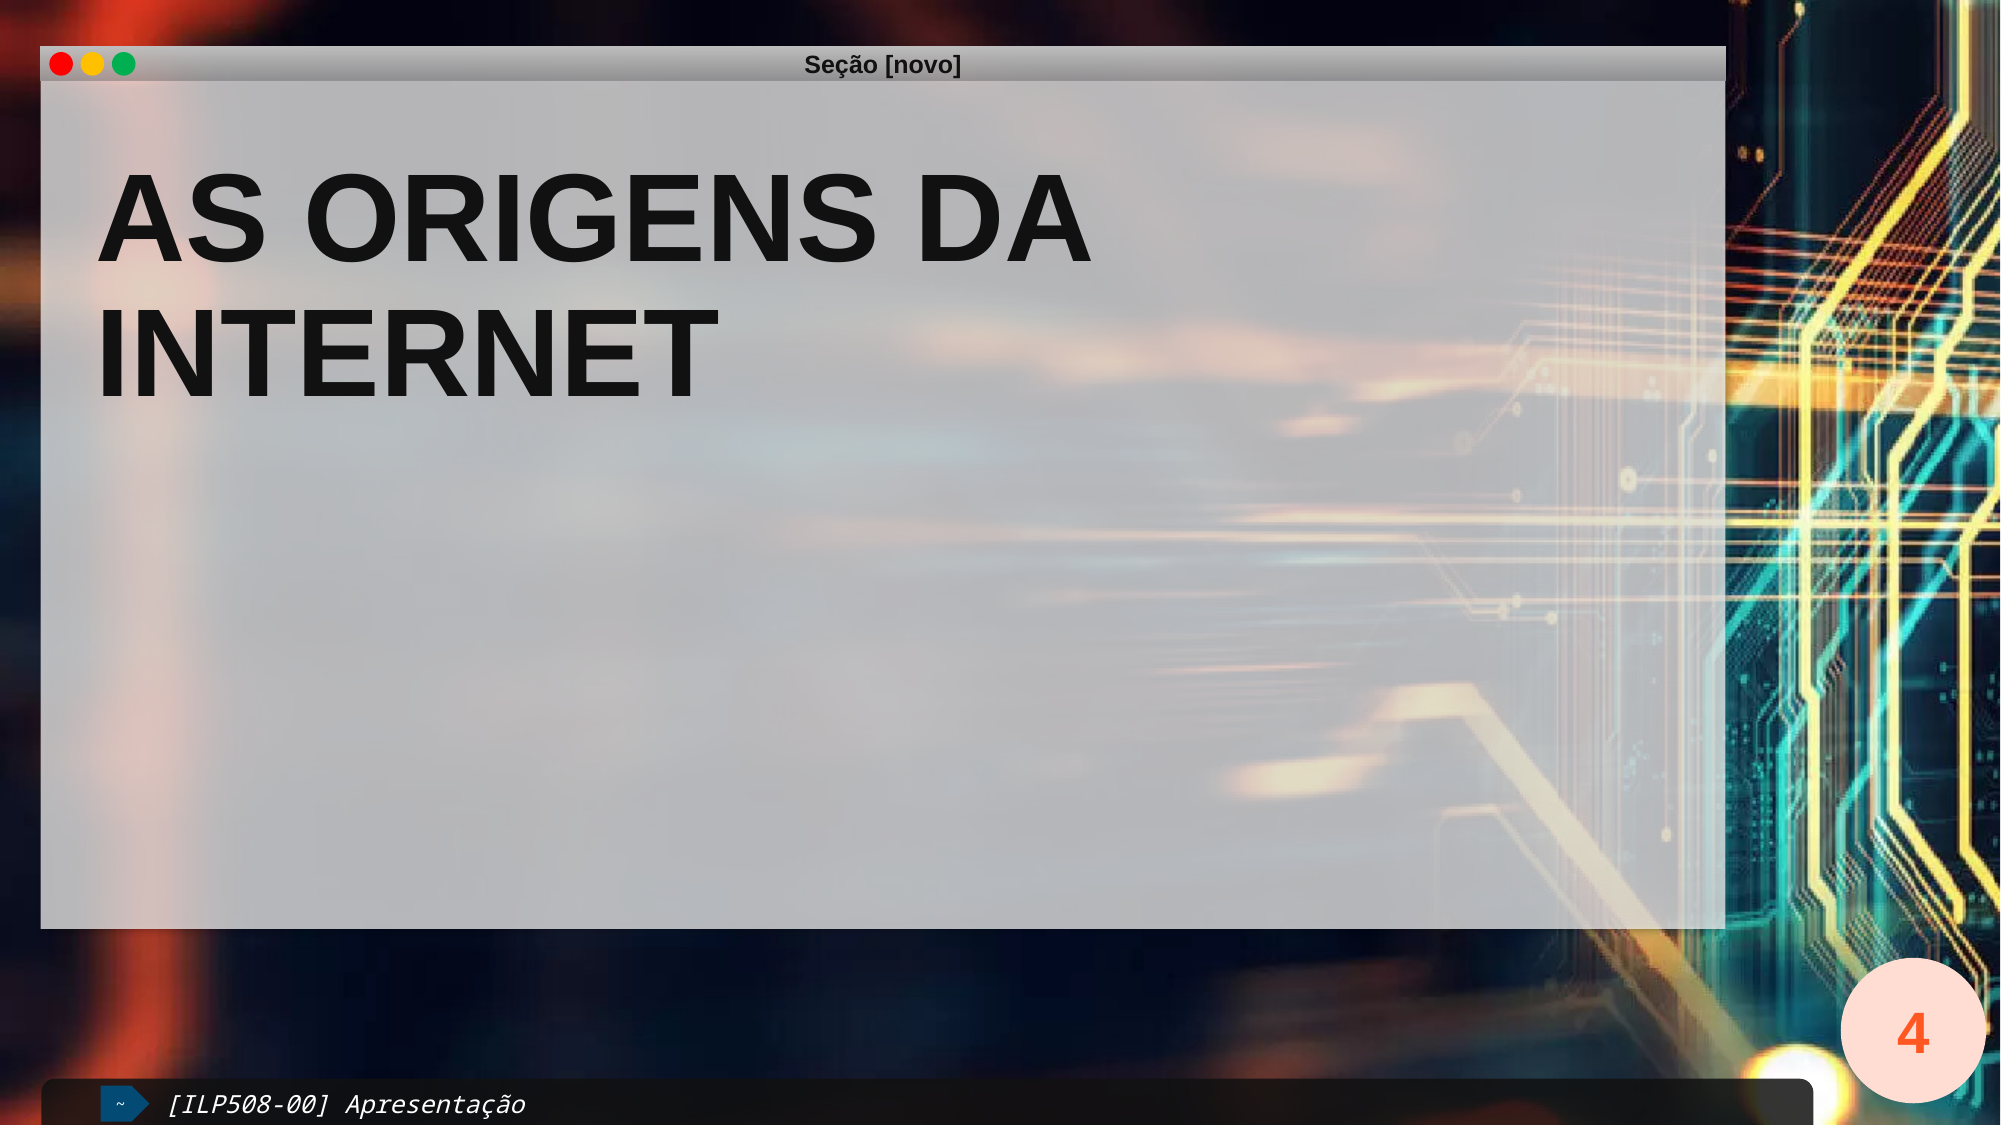

# As origens da Internet

4
[ILP508-00] Apresentação